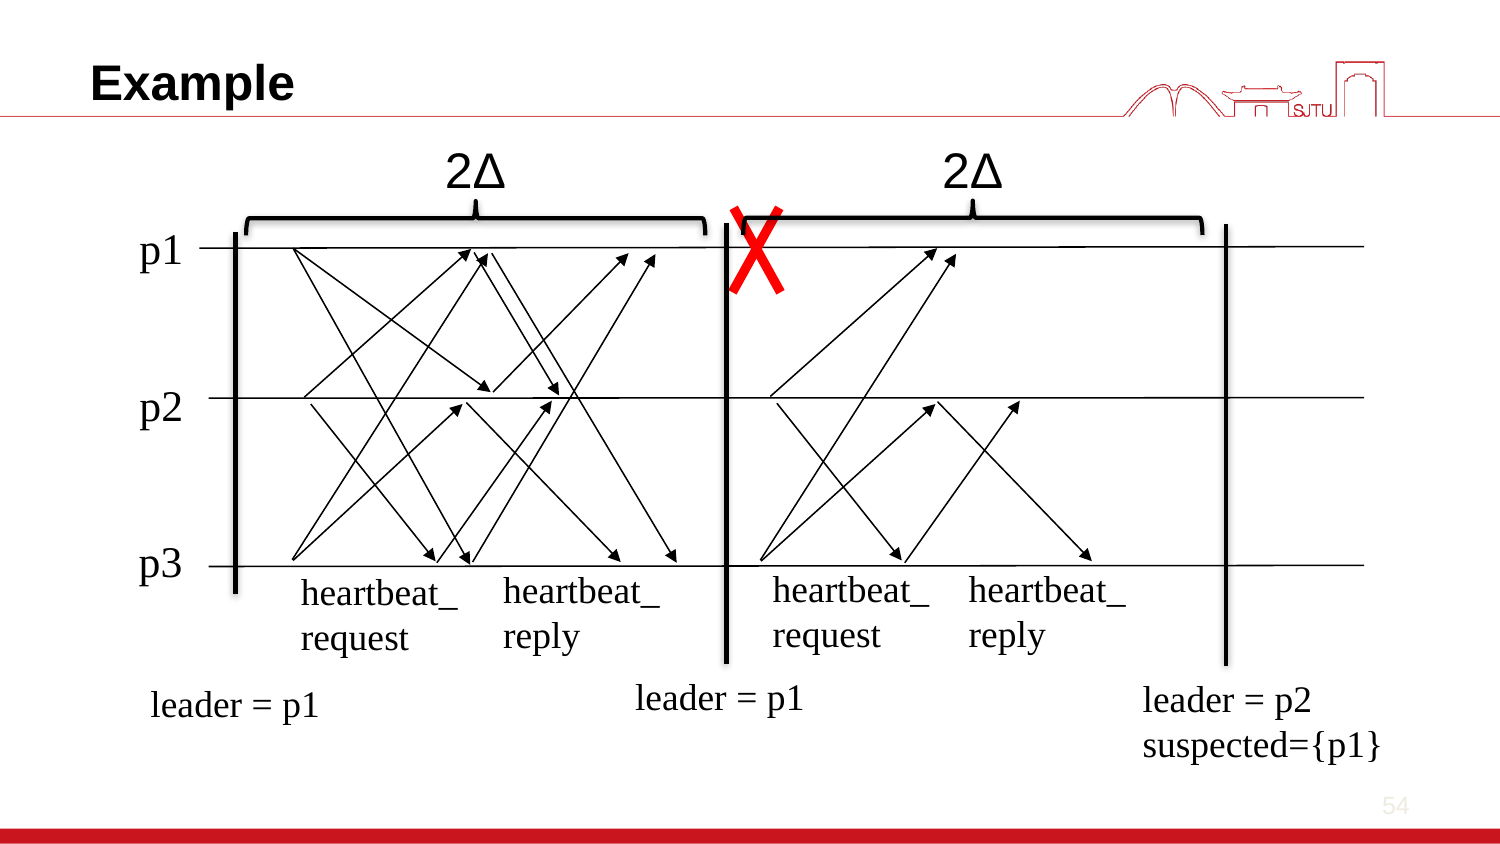

54

# Example
2Δ
2Δ

p1

p2

p3
heartbeat_
reply
heartbeat_
request
heartbeat_
reply
heartbeat_
request

leader = p1
leader = p2
suspected={p1}
leader = p1